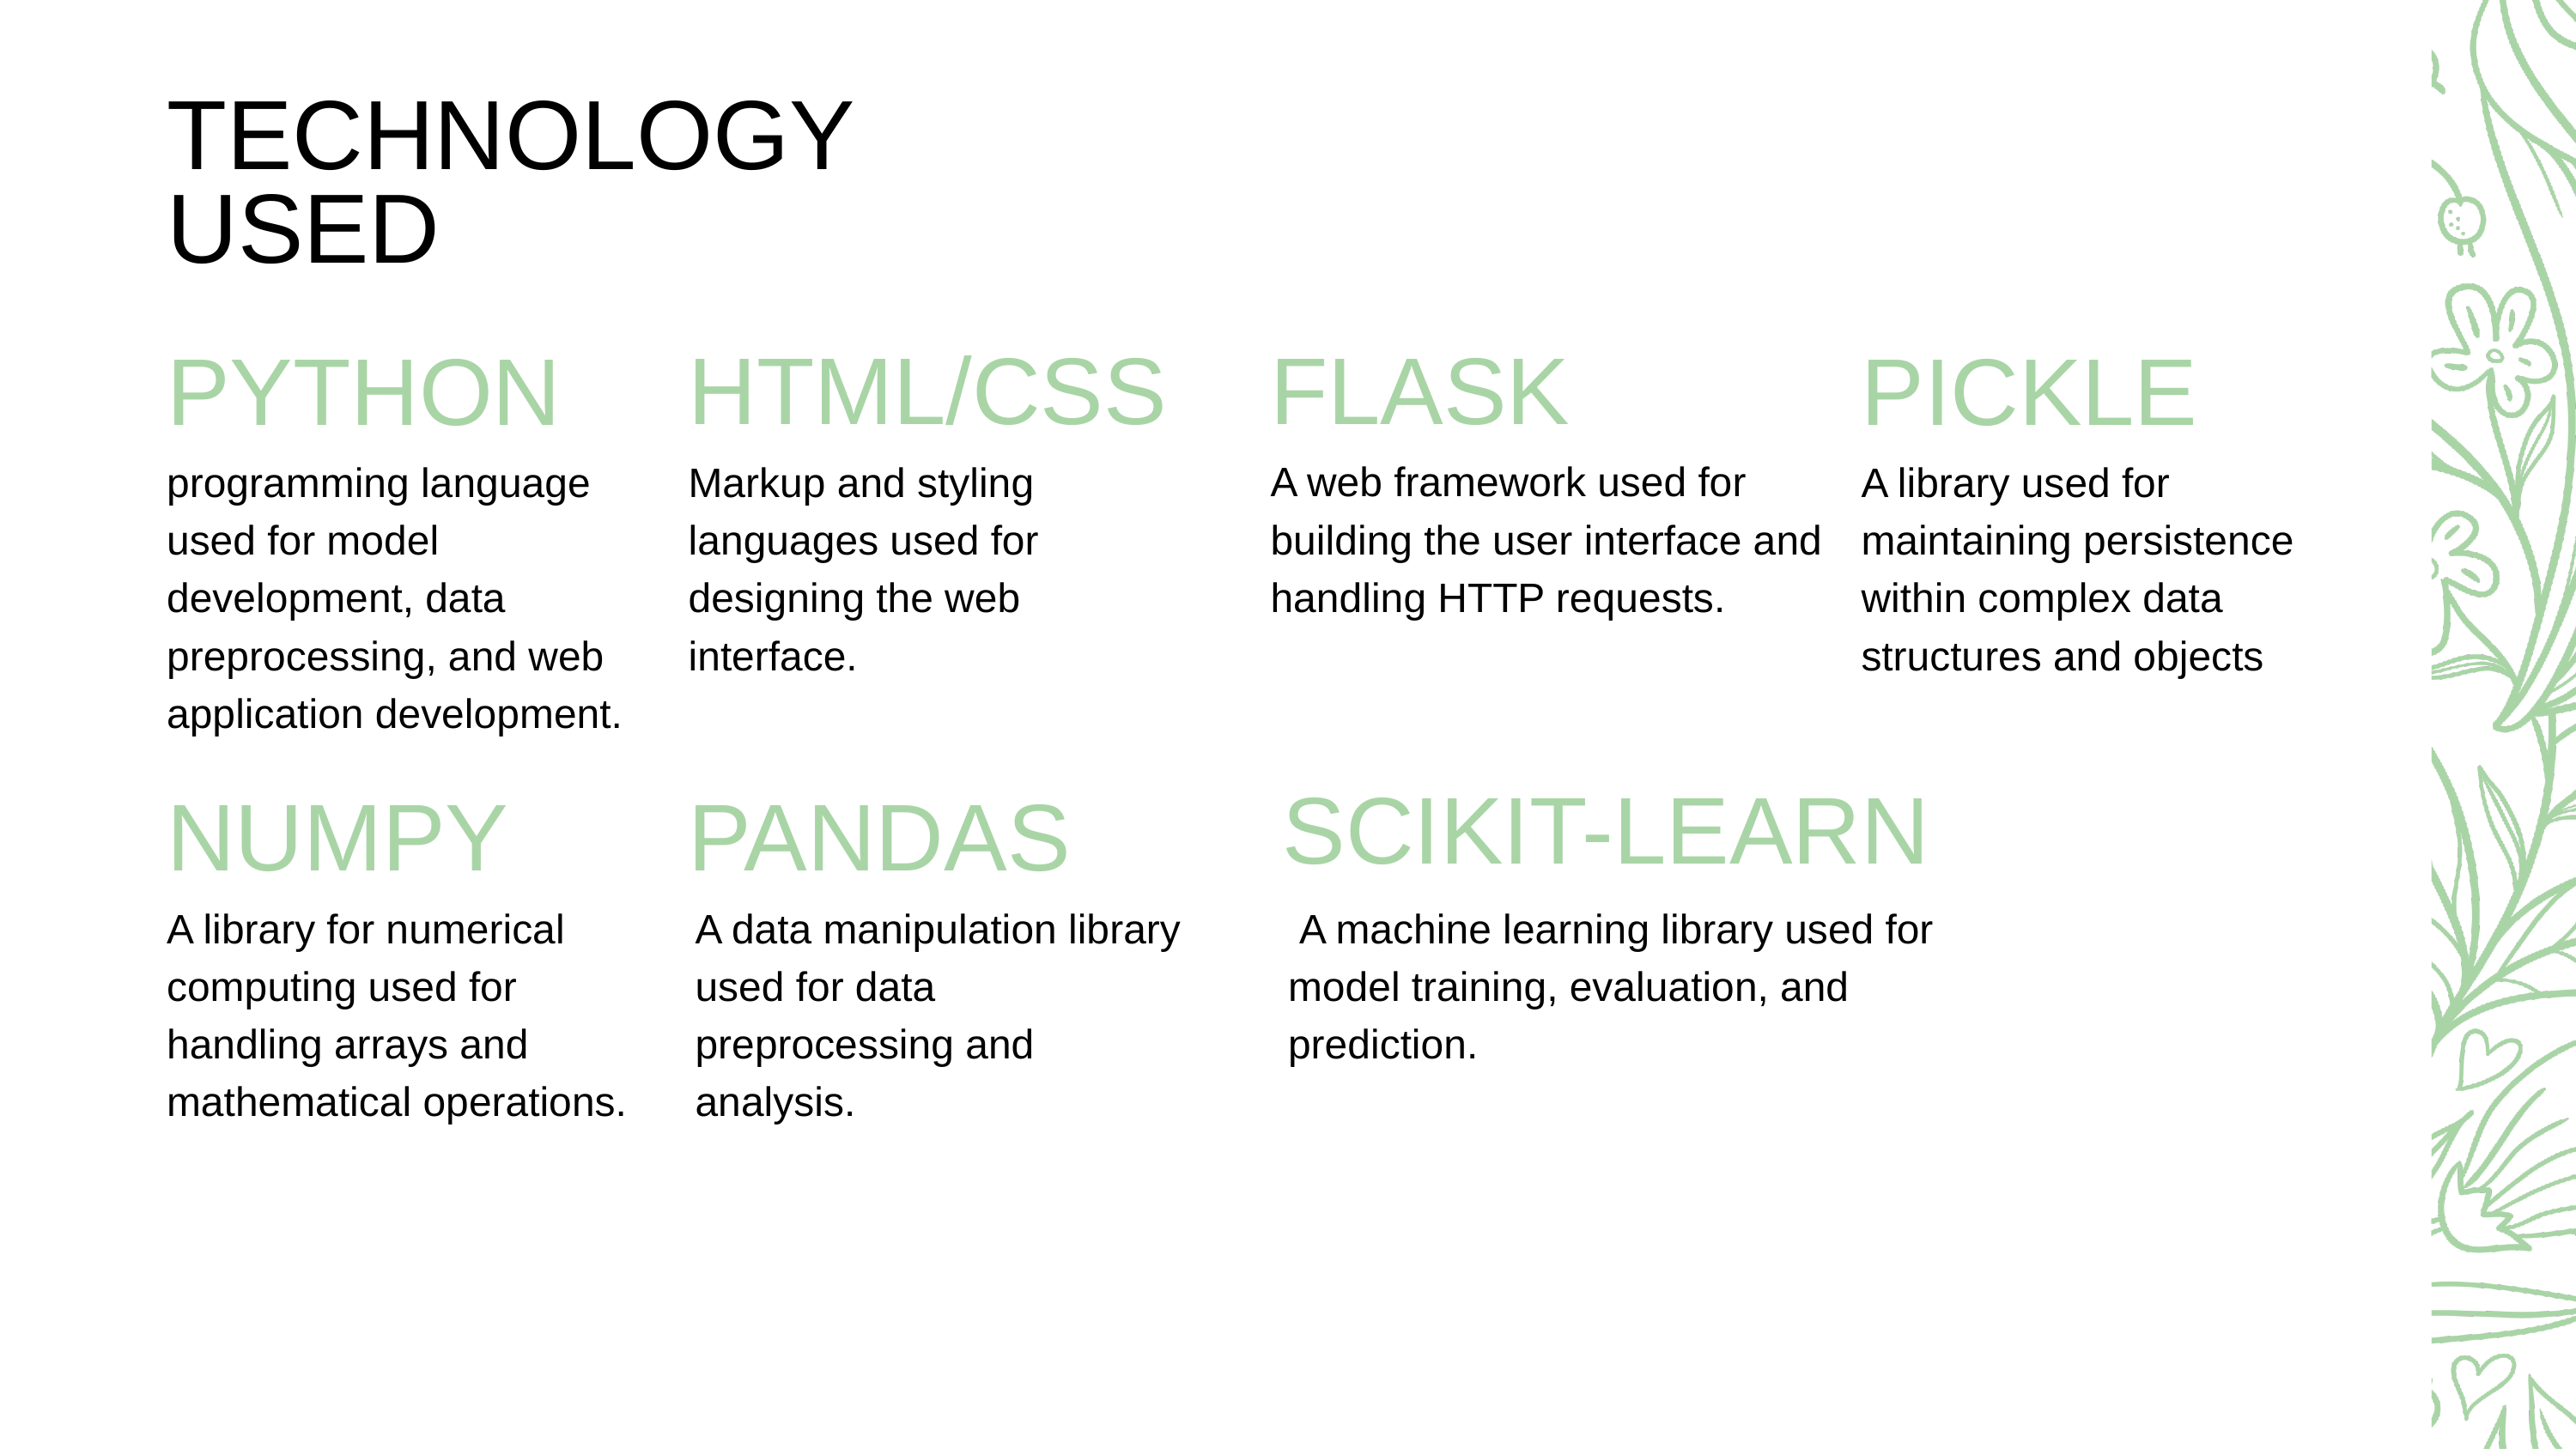

TECHNOLOGY
USED
HTML/CSS
FLASK
PYTHON
PICKLE
A web framework used for building the user interface and handling HTTP requests.
programming language used for model development, data preprocessing, and web application development.
Markup and styling languages used for designing the web interface.
A library used for maintaining persistence within complex data structures and objects
SCIKIT-LEARN
NUMPY
PANDAS
A library for numerical computing used for handling arrays and mathematical operations.
A data manipulation library used for data preprocessing and analysis.
 A machine learning library used for model training, evaluation, and prediction.